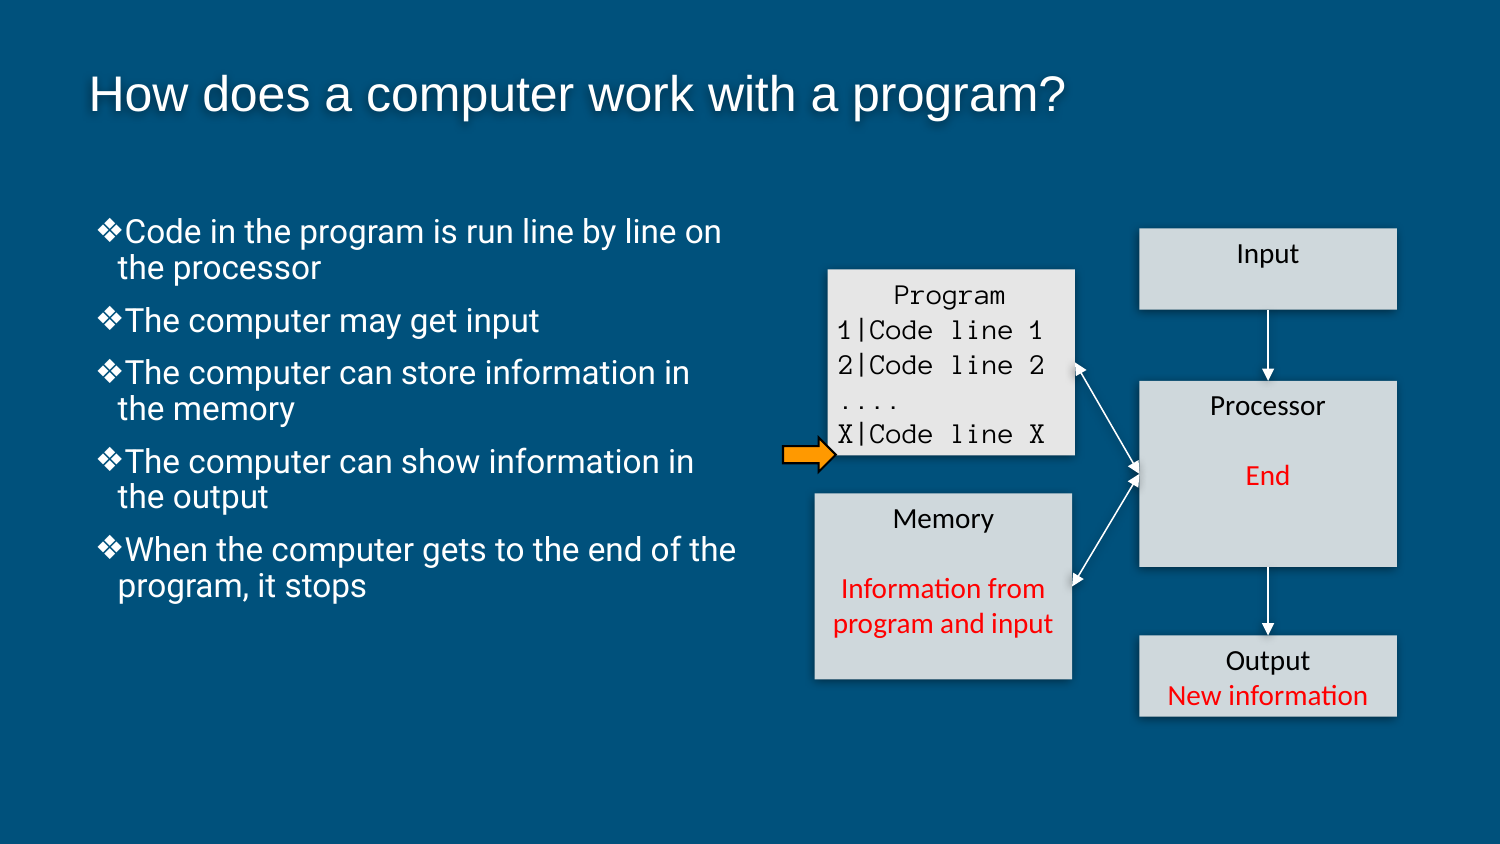

# How does a computer work with a program?
Code in the program is run line by line on the processor
The computer may get input
The computer can store information in the memory
The computer can show information in the output
When the computer gets to the end of the program, it stops
Input

Program
1|Code line 1
2|Code line 2
....
X|Code line X
Processor

End

Memory

Information from program and input

Output
New information